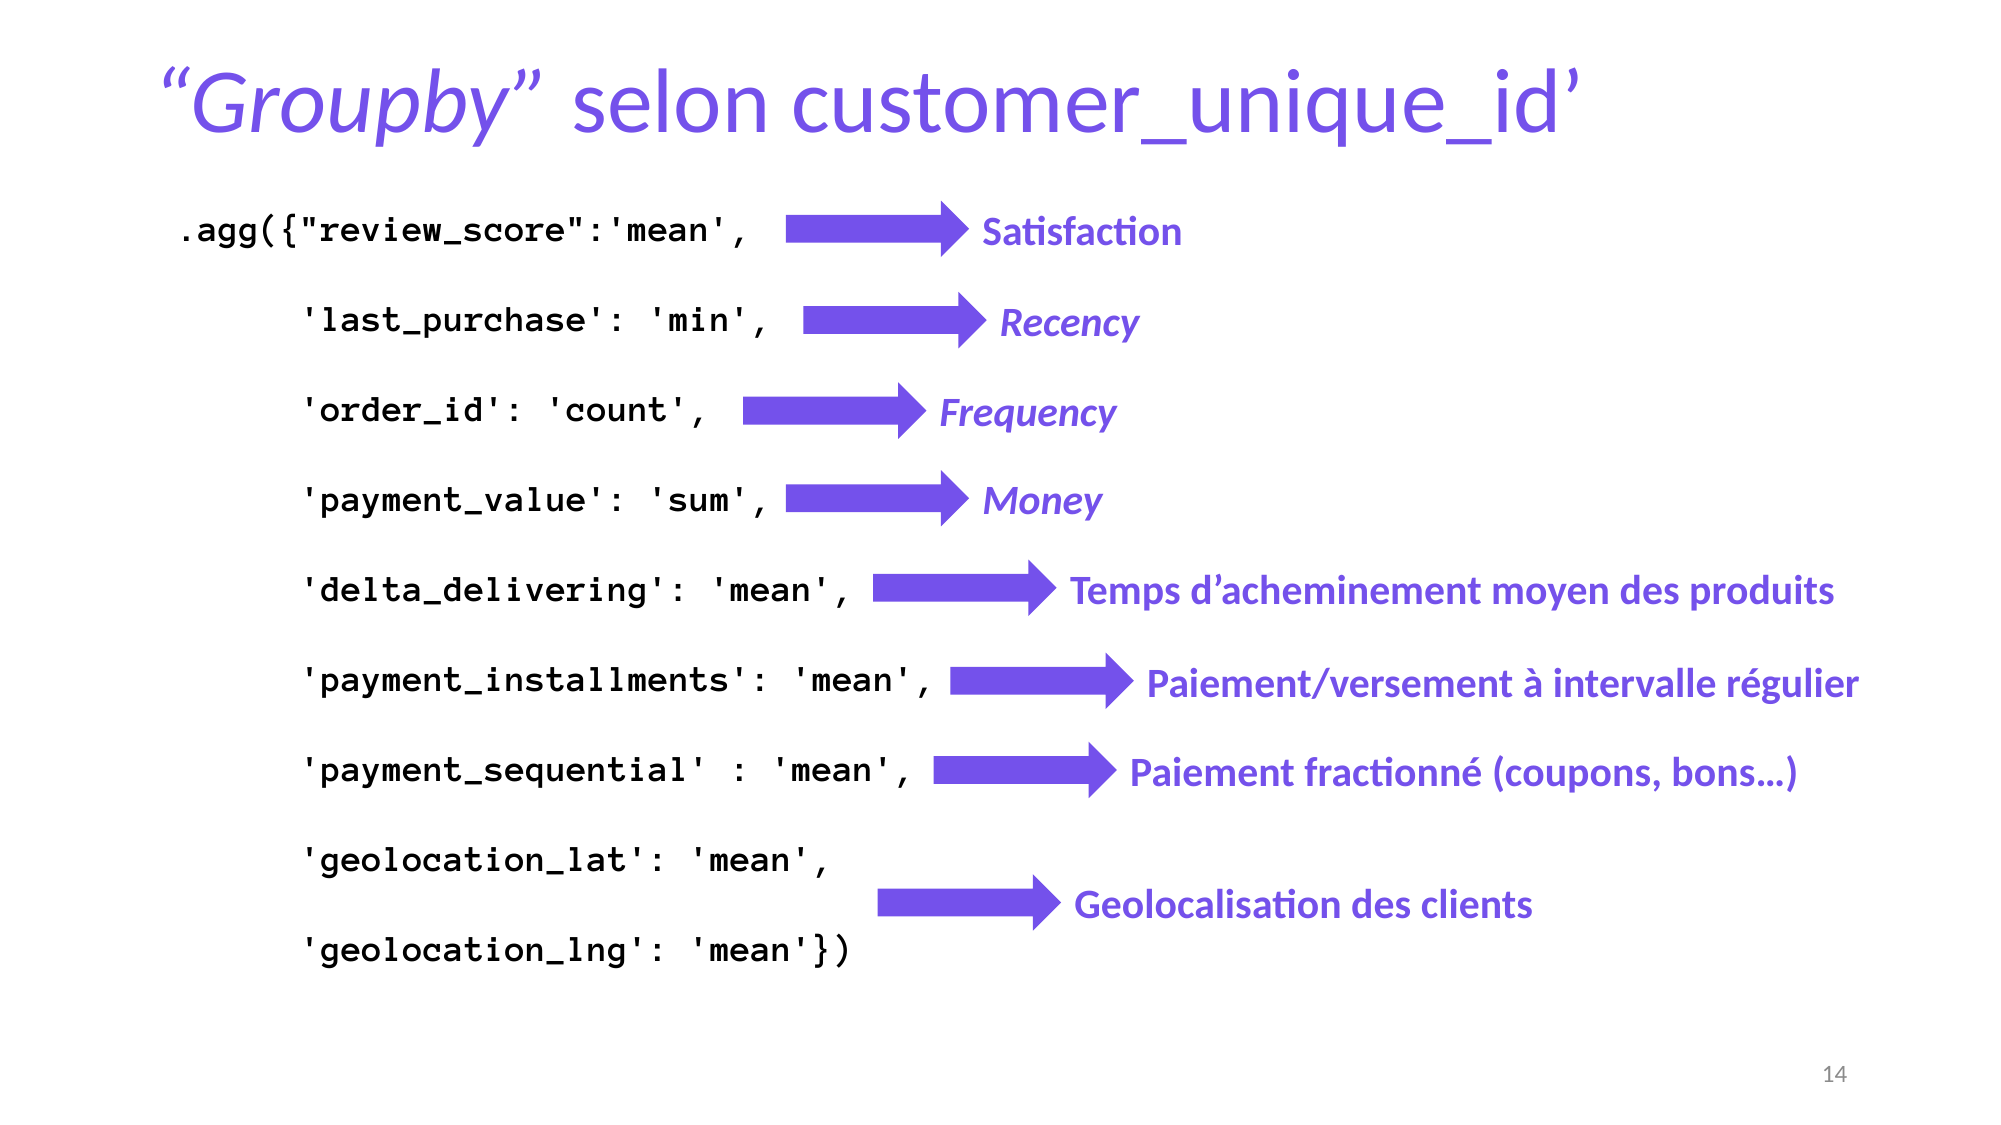

“Groupby” selon customer_unique_id’
Satisfaction
.agg({"review_score":'mean',
                                                                  'last_purchase': 'min',
                                                                  'order_id': 'count',
                                                                  'payment_value': 'sum',
                                                                  'delta_delivering': 'mean',
                                                                  'payment_installments': 'mean',
                                                                  'payment_sequential' : 'mean',
                                                                  'geolocation_lat': 'mean',
                                                                  'geolocation_lng': 'mean'})

Recency

Frequency

Money

Temps d’acheminement moyen des produits

Paiement/versement à intervalle régulier

Paiement fractionné (coupons, bons…)

Geolocalisation des clients

14